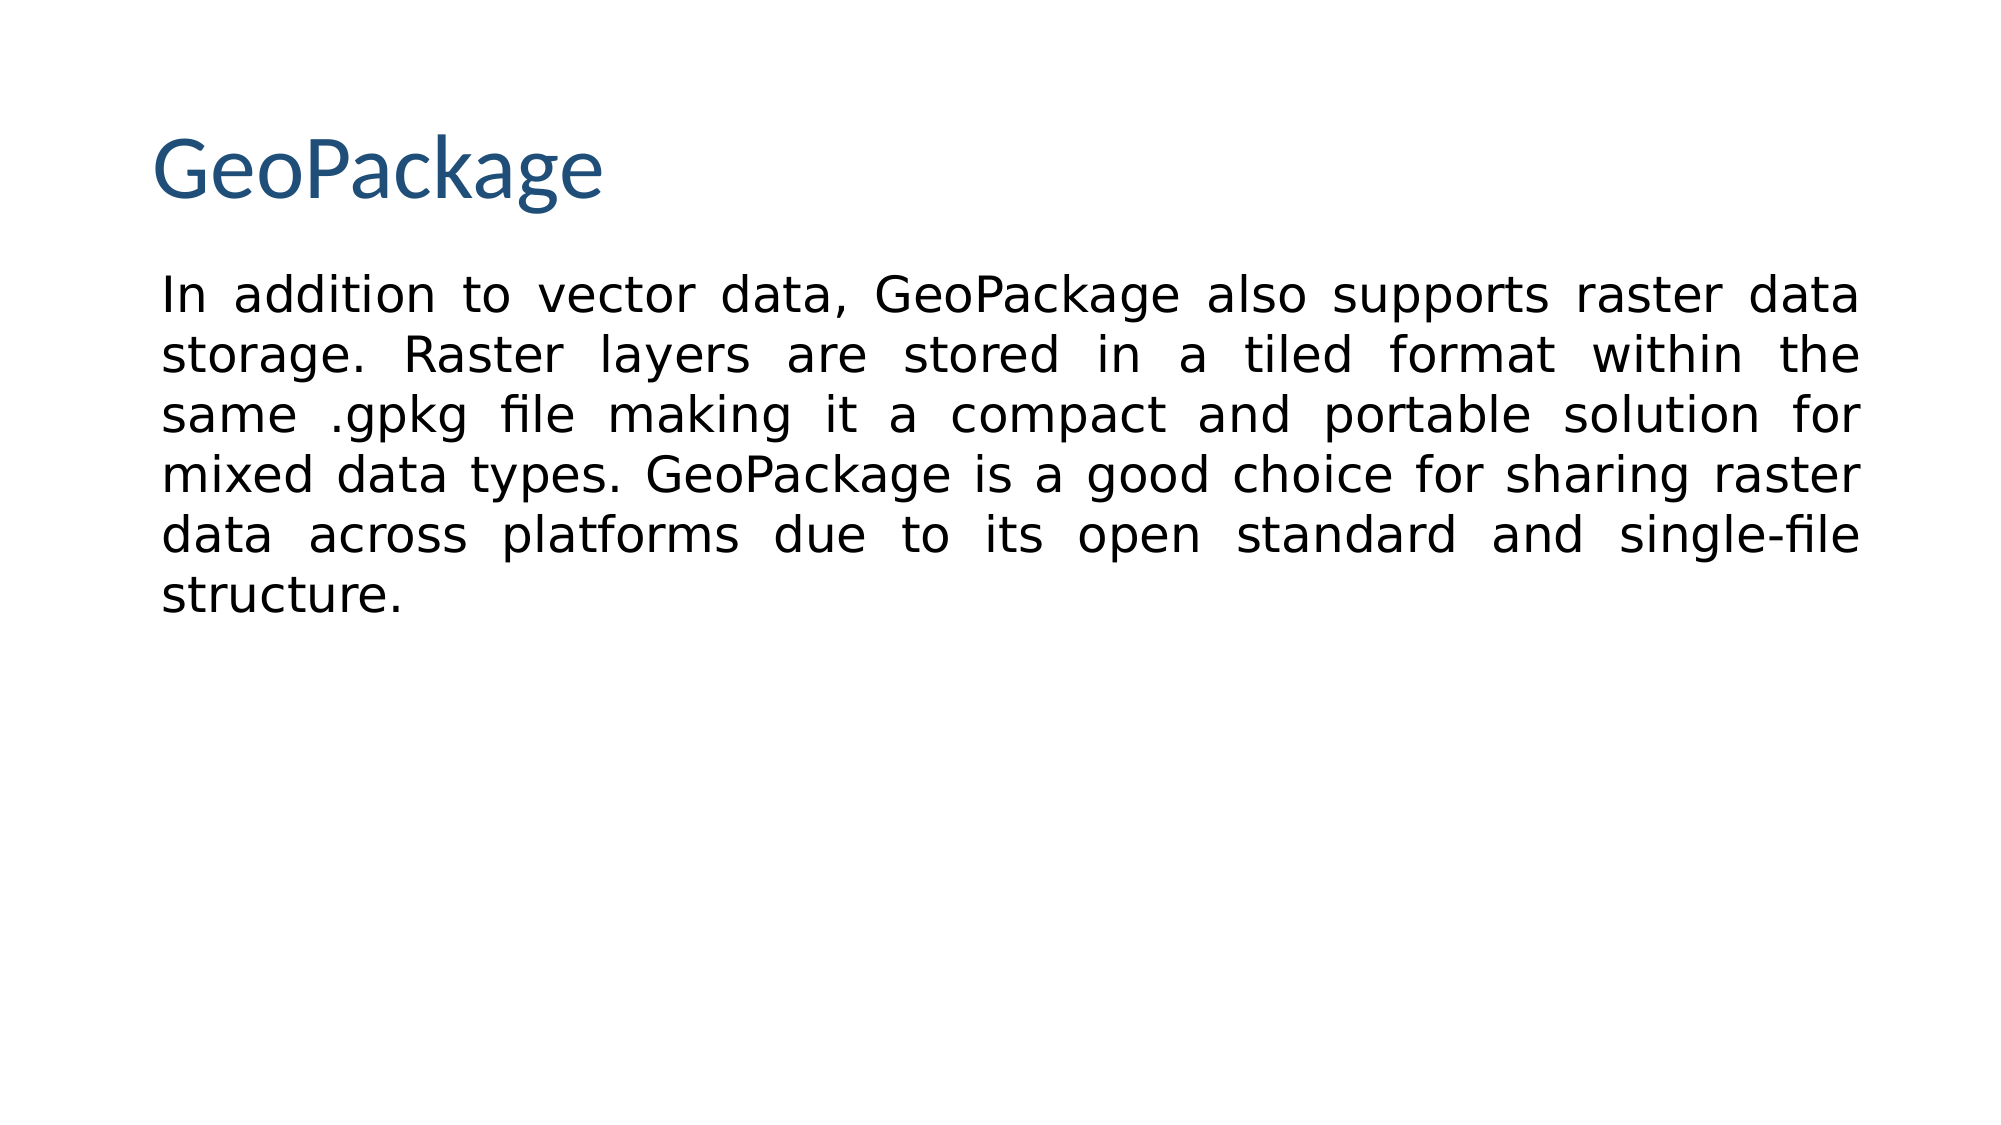

# GeoPackage
In addition to vector data, GeoPackage also supports raster data storage. Raster layers are stored in a tiled format within the same .gpkg file making it a compact and portable solution for mixed data types. GeoPackage is a good choice for sharing raster data across platforms due to its open standard and single-file structure.